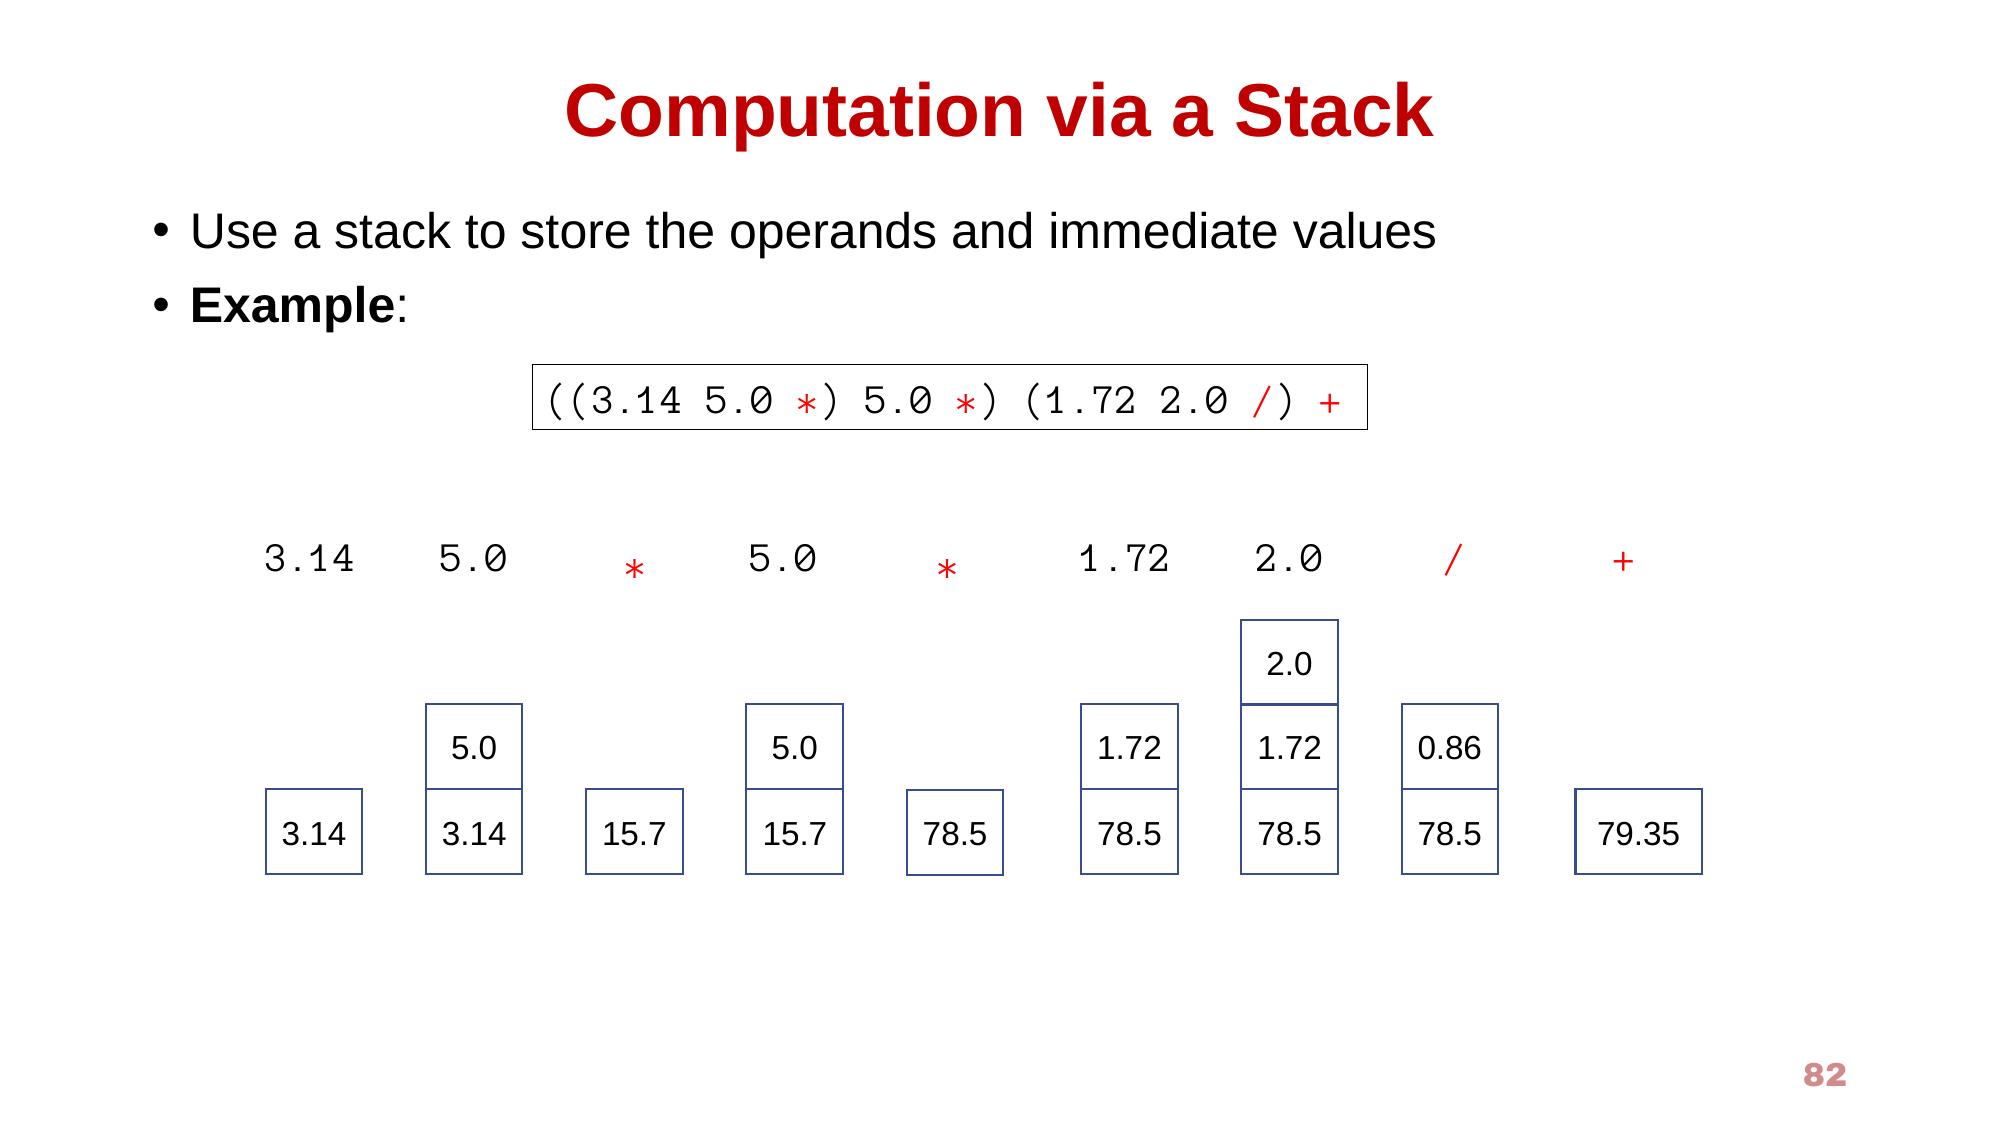

# Computation via a Stack
Use a stack to store the operands and immediate values
Example:
((3.14 5.0 *) 5.0 *) (1.72 2.0 /) +
3.14
5.0
5.0
2.0
/
+
1.72
*
*
2.0
1.72
78.5
5.0
3.14
5.0
15.7
1.72
78.5
0.86
78.5
3.14
15.7
79.35
78.5
82